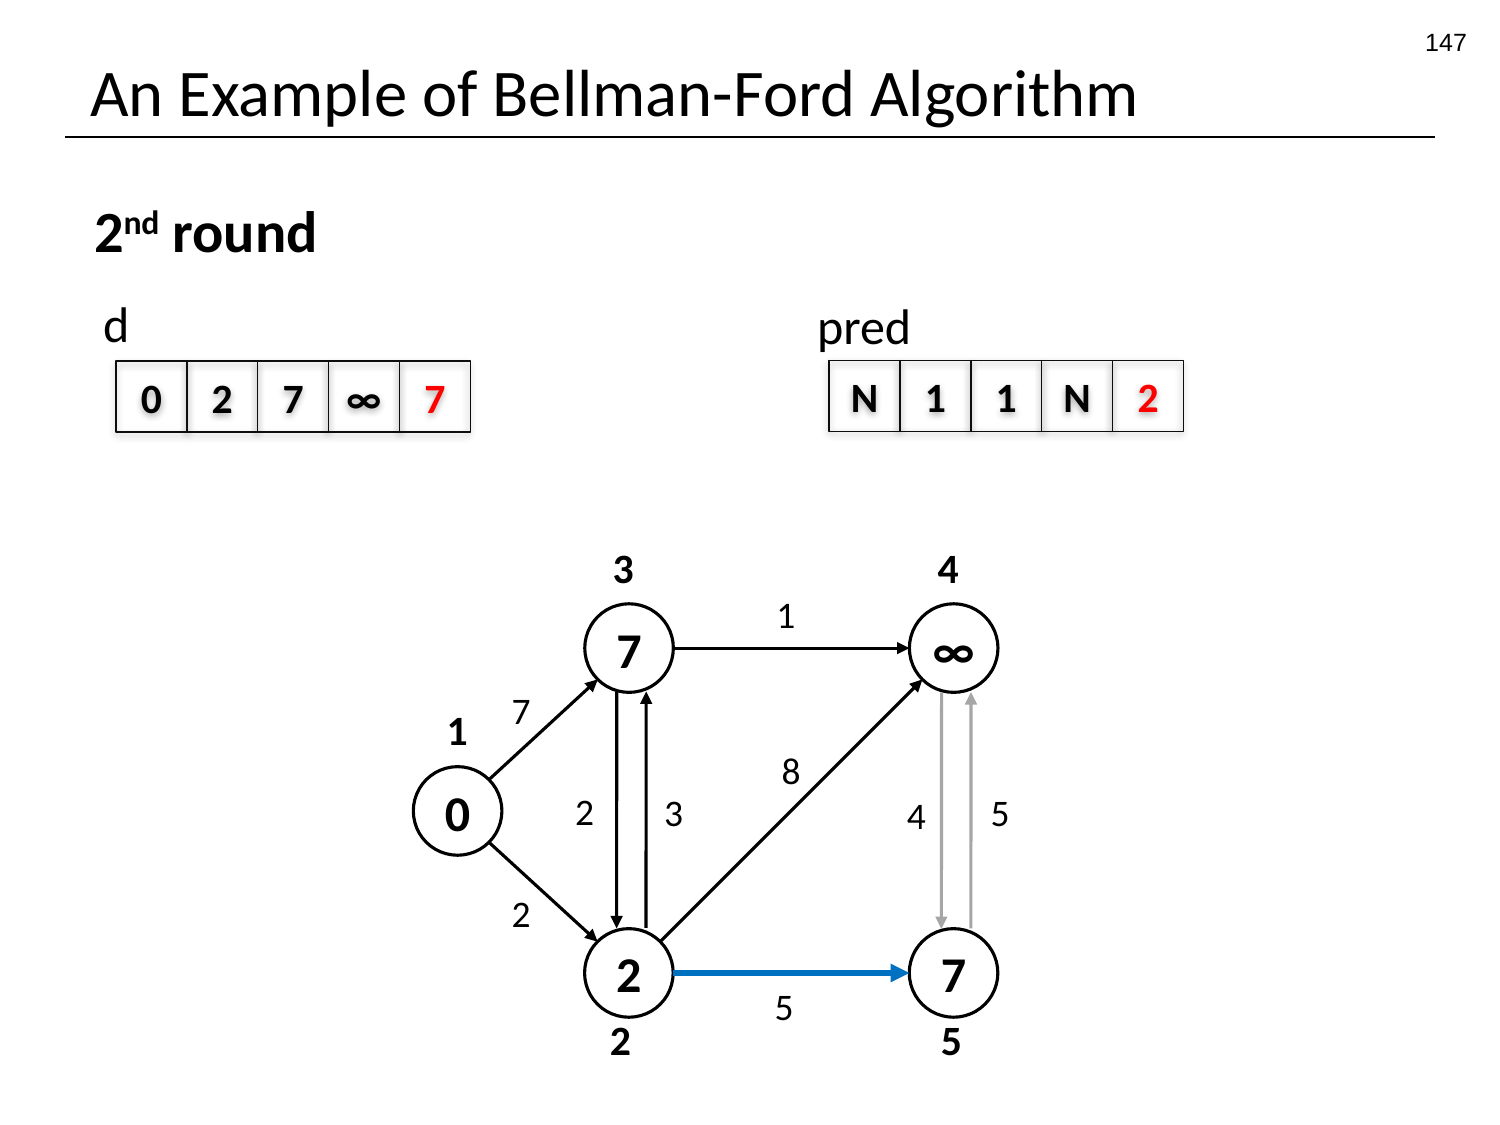

147
# An Example of Bellman-Ford Algorithm
2nd round
d
pred
N
1
1
N
2
0
2
7
∞
7
3
4
1
7
∞
7
1
8
0
2
3
5
4
2
2
7
5
2
5